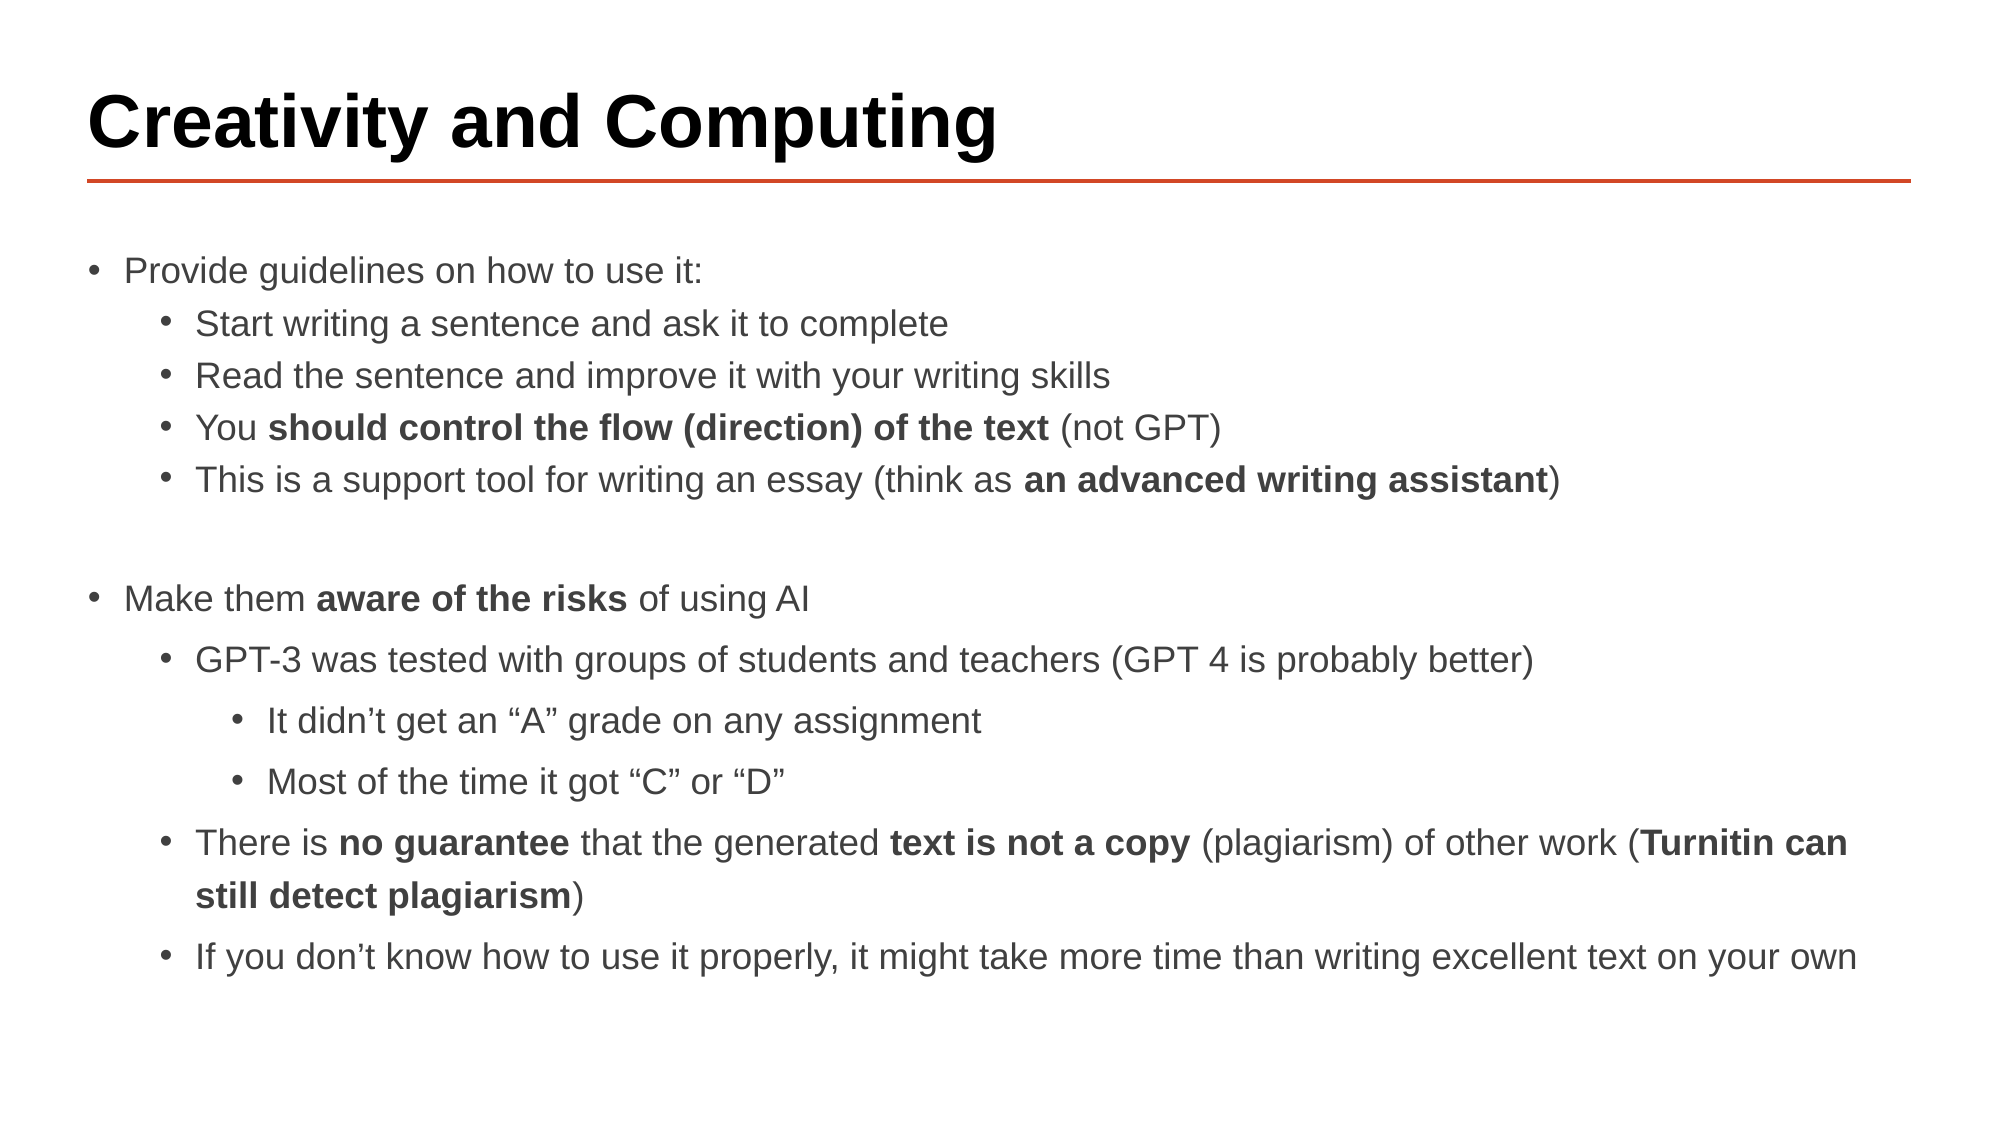

# Creativity and Computing
Provide guidelines on how to use it:
Start writing a sentence and ask it to complete
Read the sentence and improve it with your writing skills
You should control the flow (direction) of the text (not GPT)
This is a support tool for writing an essay (think as an advanced writing assistant)

Make them aware of the risks of using AI
GPT-3 was tested with groups of students and teachers (GPT 4 is probably better)
It didn’t get an “A” grade on any assignment
Most of the time it got “C” or “D”
There is no guarantee that the generated text is not a copy (plagiarism) of other work (Turnitin can still detect plagiarism)
If you don’t know how to use it properly, it might take more time than writing excellent text on your own